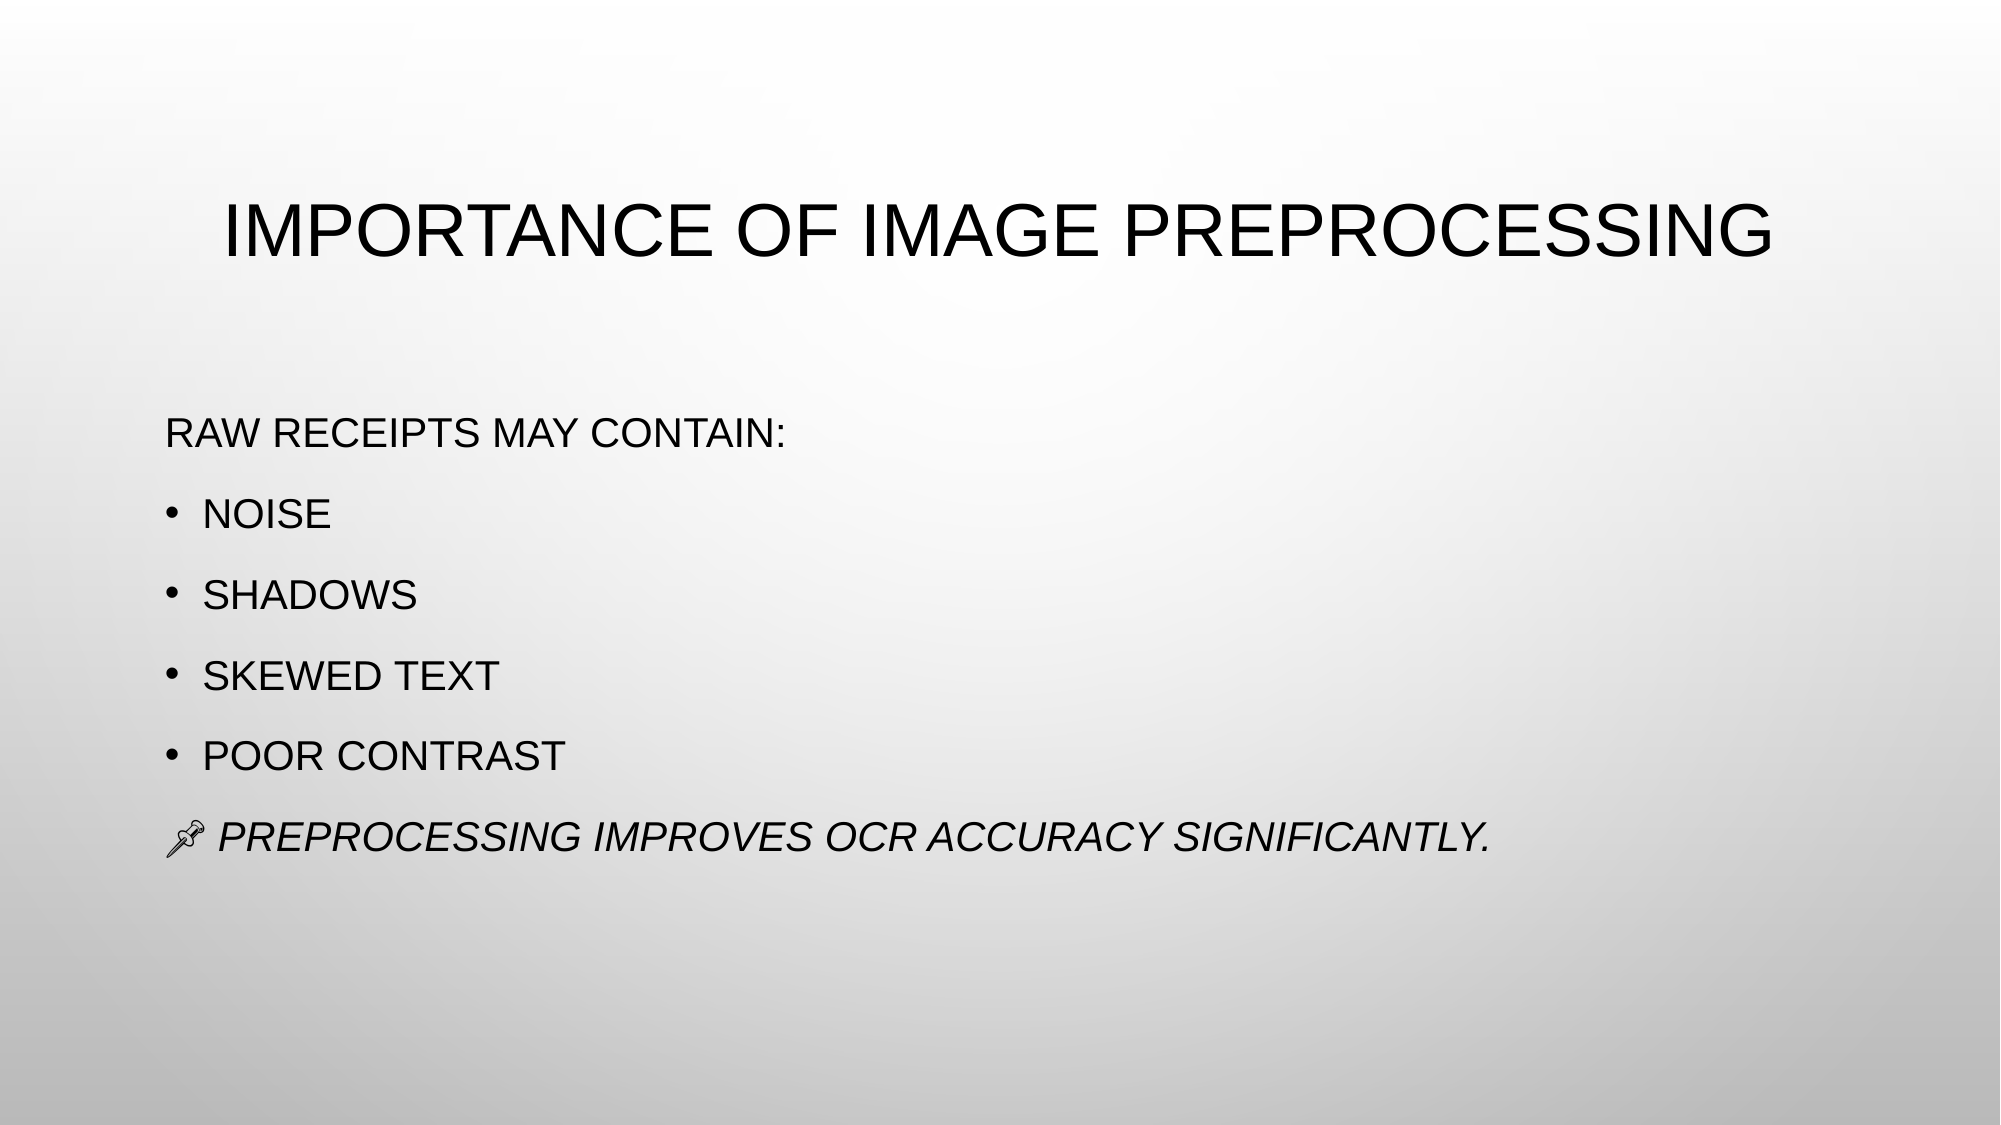

# Importance of Image Preprocessing
Raw receipts may contain:
Noise
Shadows
Skewed text
Poor contrast
📌 Preprocessing improves OCR accuracy significantly.